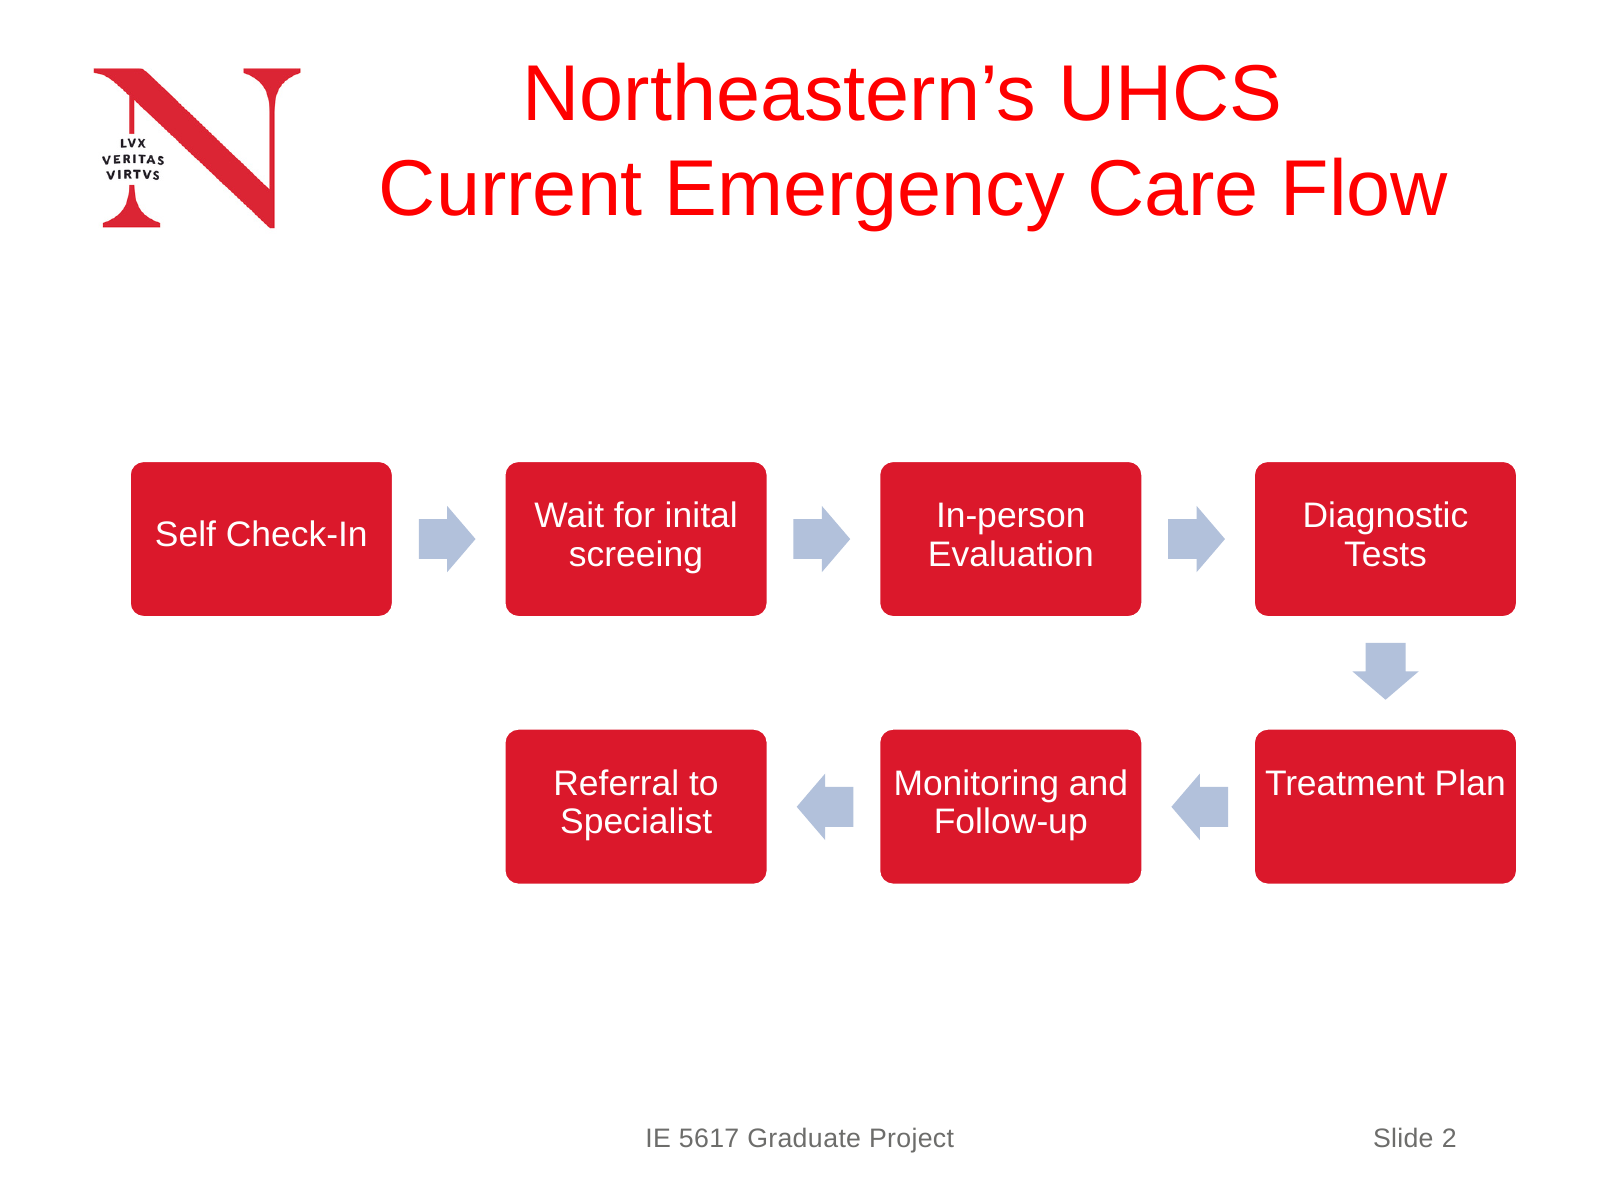

Northeastern’s UHCS
Current Emergency Care Flow

Wait for inital screeing
In-person Evaluation
Diagnostic Tests

Self Check-In

Referral to Specialist
Monitoring and Follow-up
Treatment Plan

Treatment
IE 5617 Graduate Project
Slide 2